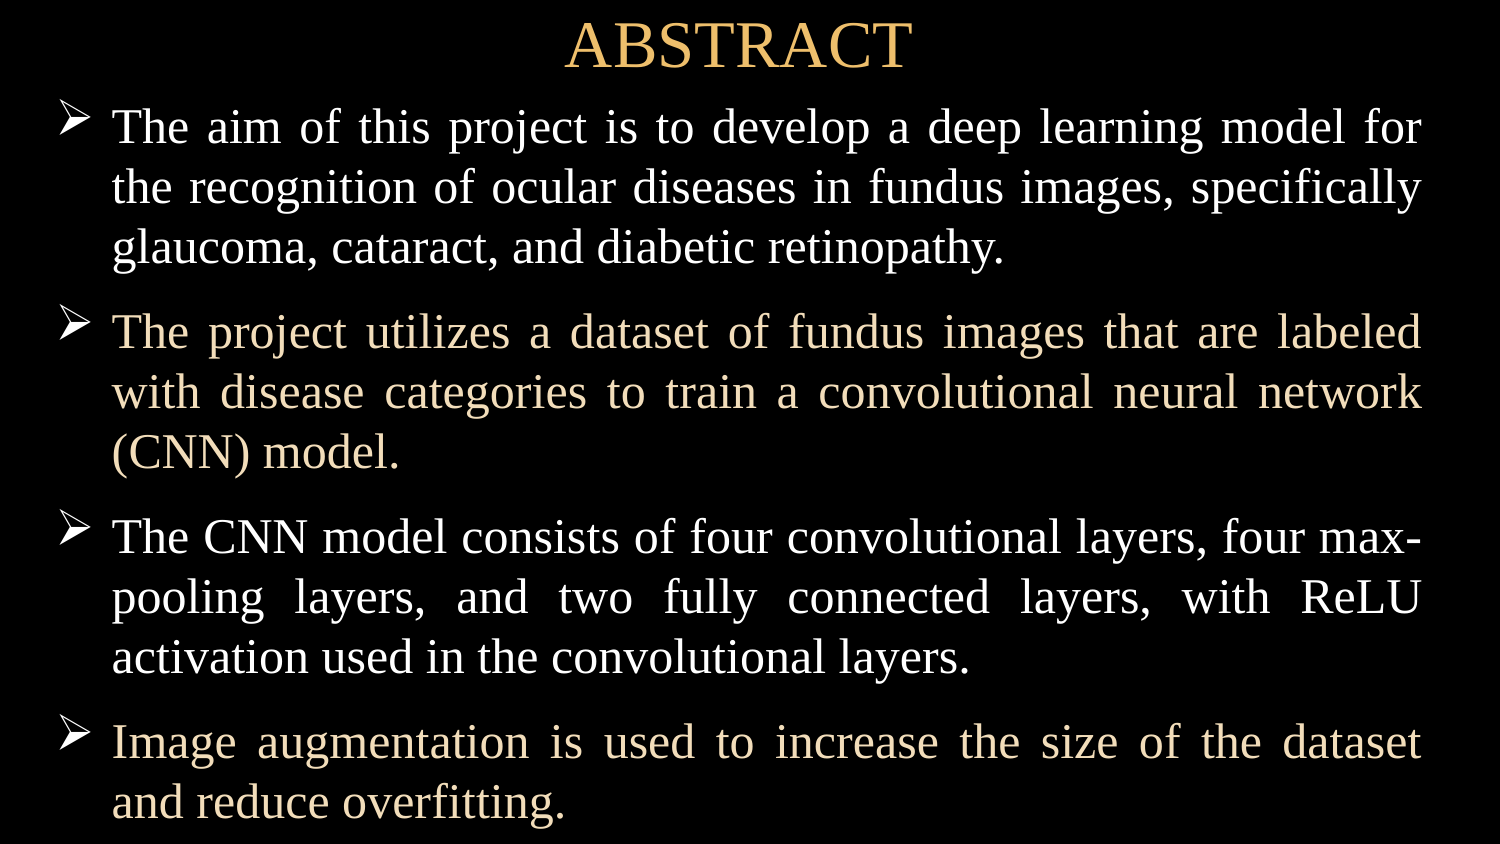

ABSTRACT
The aim of this project is to develop a deep learning model for the recognition of ocular diseases in fundus images, specifically glaucoma, cataract, and diabetic retinopathy.
The project utilizes a dataset of fundus images that are labeled with disease categories to train a convolutional neural network (CNN) model.
The CNN model consists of four convolutional layers, four max-pooling layers, and two fully connected layers, with ReLU activation used in the convolutional layers.
Image augmentation is used to increase the size of the dataset and reduce overfitting.